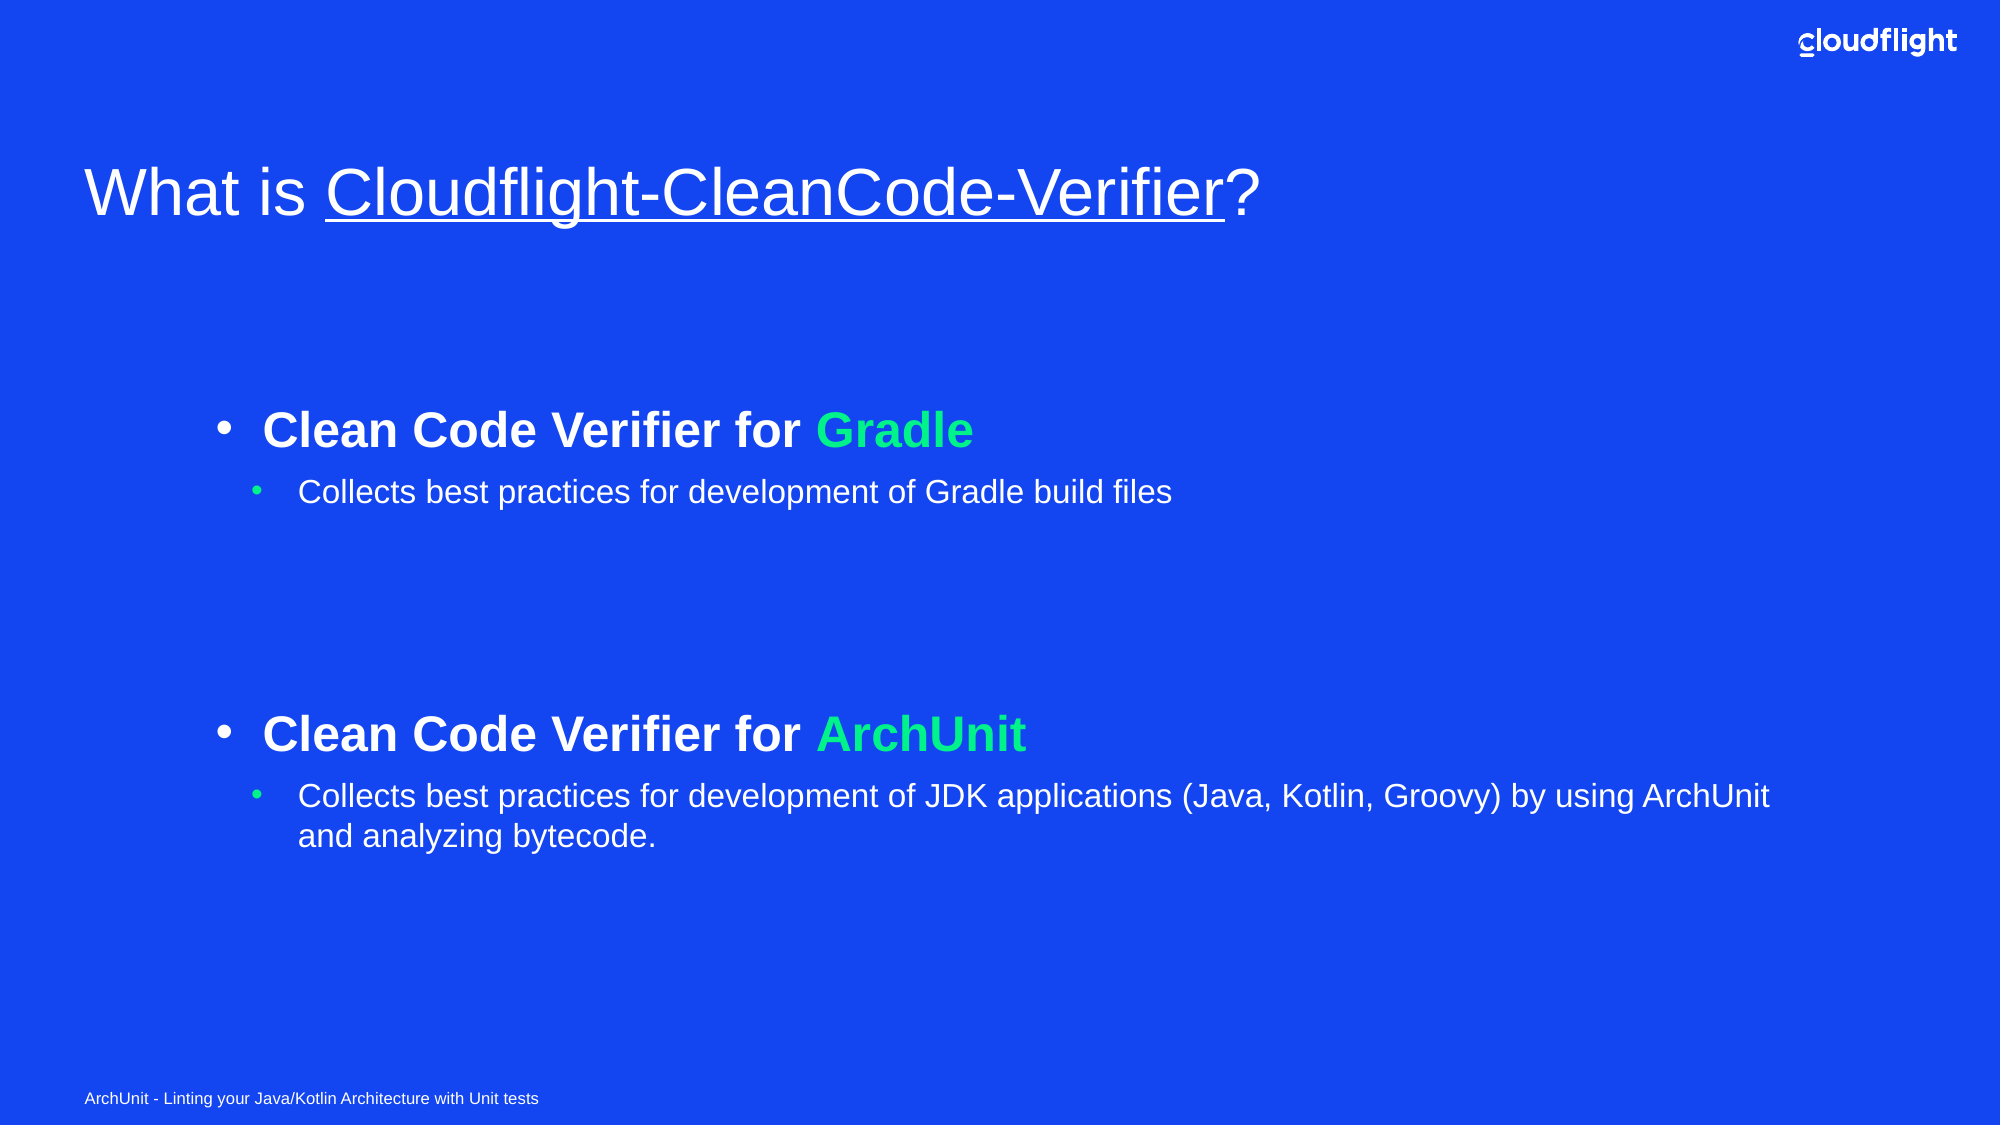

# What is Cloudflight-CleanCode-Verifier?

Clean Code Verifier for Gradle
Collects best practices for development of Gradle build files

Clean Code Verifier for ArchUnit
Collects best practices for development of JDK applications (Java, Kotlin, Groovy) by using ArchUnit and analyzing bytecode.
ArchUnit - Linting your Java/Kotlin Architecture with Unit tests